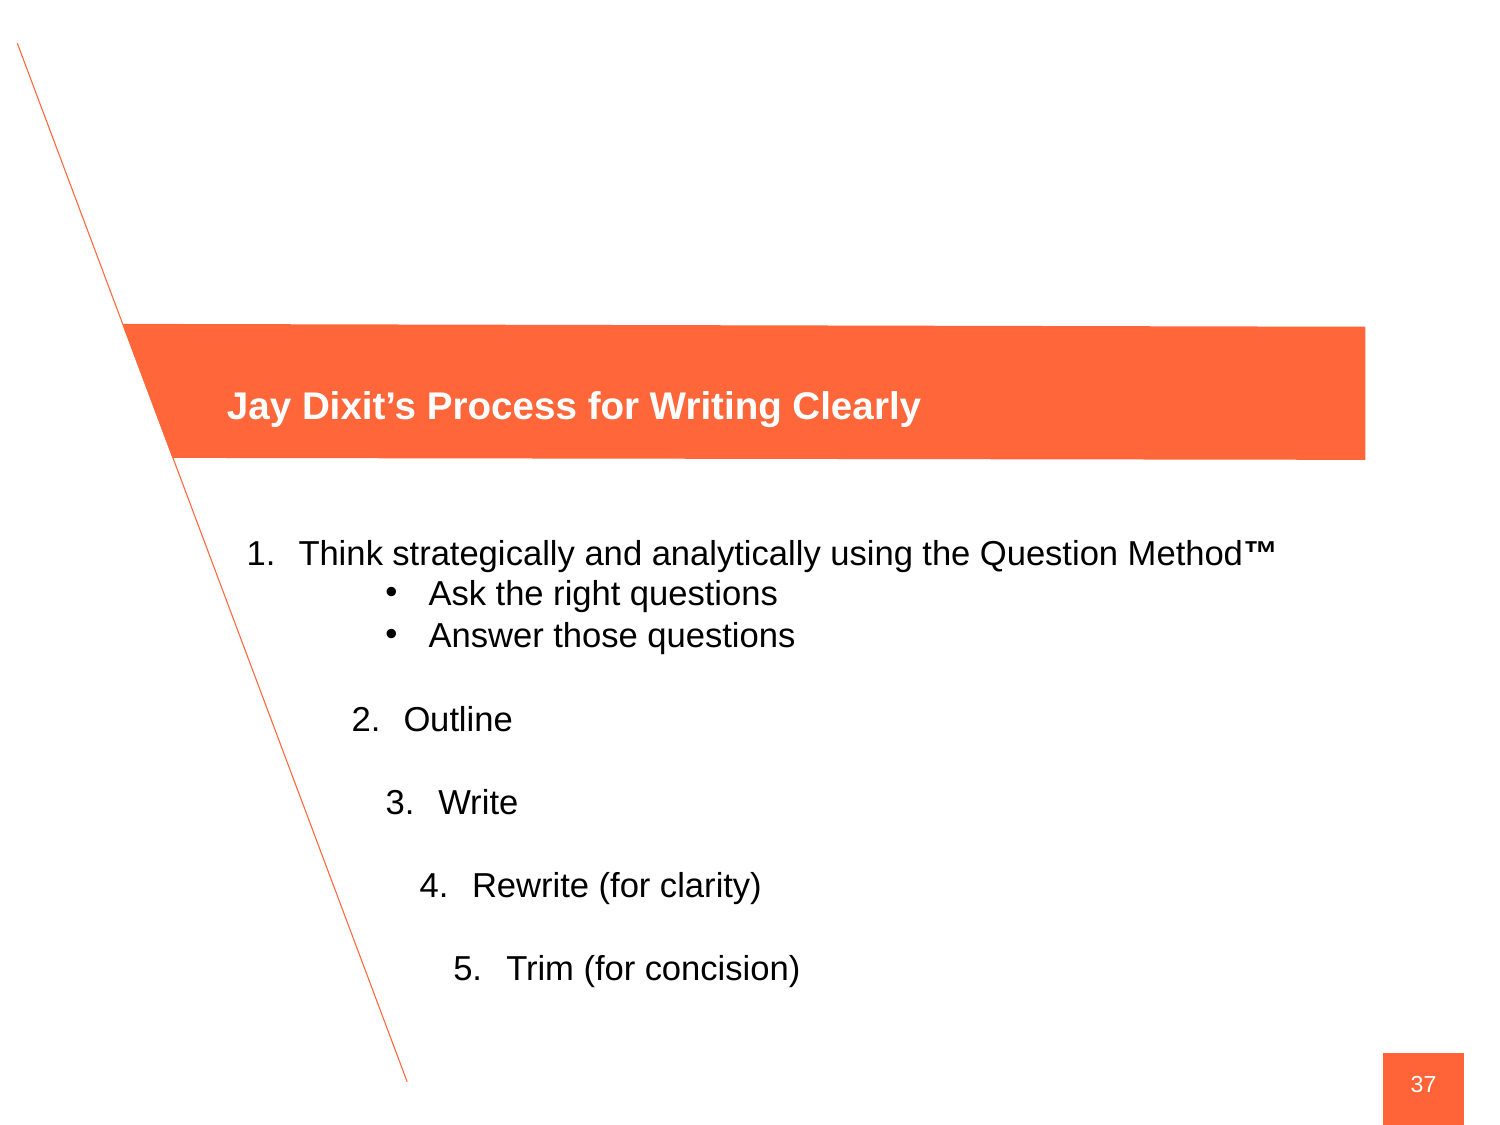

Jay Dixit’s Process for Writing Clearly

Think strategically and analytically using the Question Method™

Outline
Write
Rewrite (for clarity)
Trim (for concision)
Ask the right questions
Answer those questions